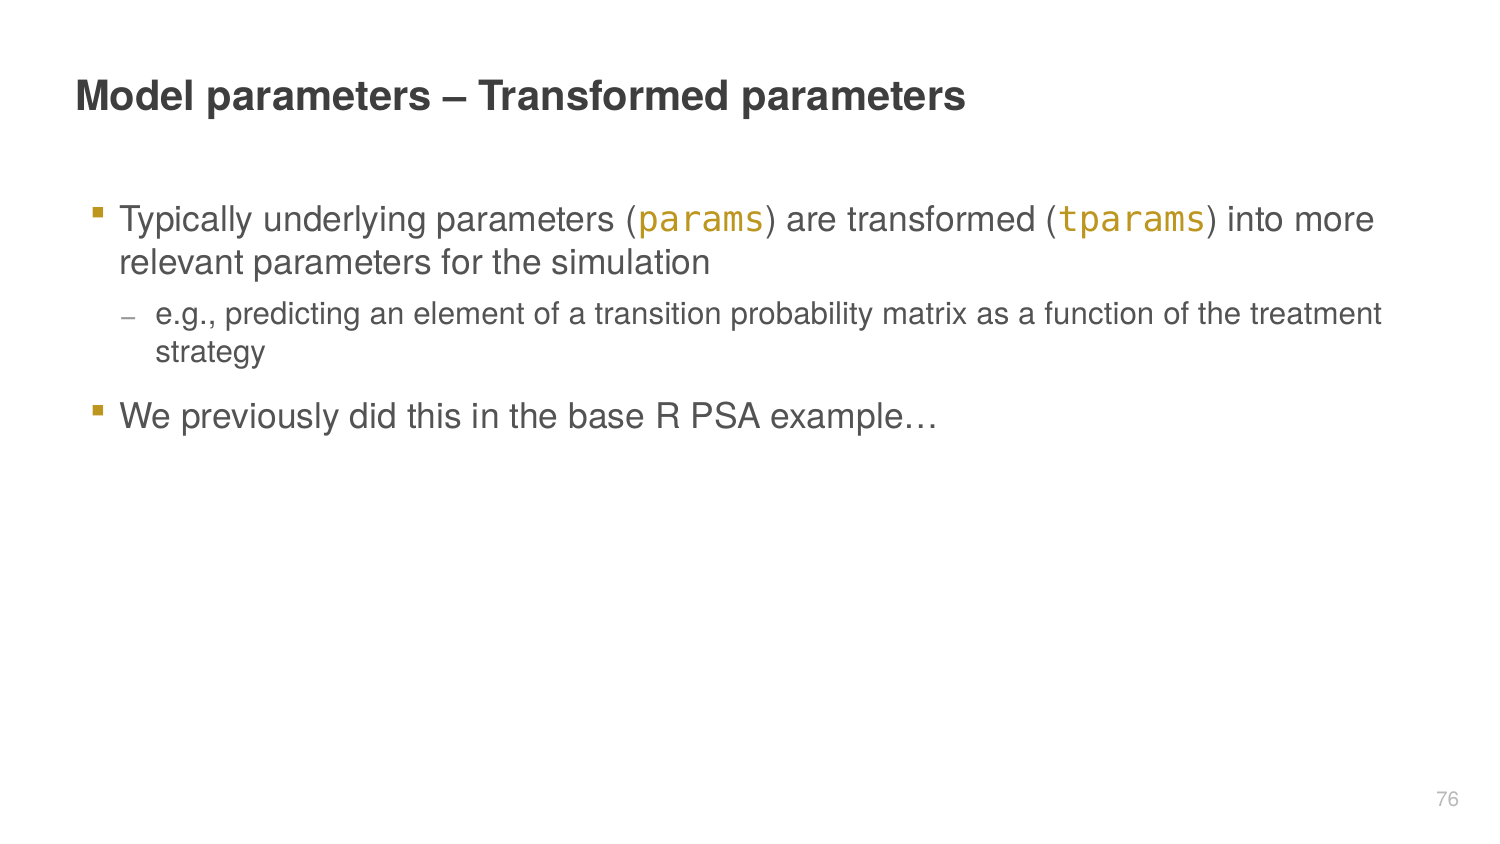

# Model parameters – Transformed parameters
Typically underlying parameters (params) are transformed (tparams) into more relevant parameters for the simulation
e.g., predicting an element of a transition probability matrix as a function of the treatment strategy
We previously did this in the base R PSA example…
76